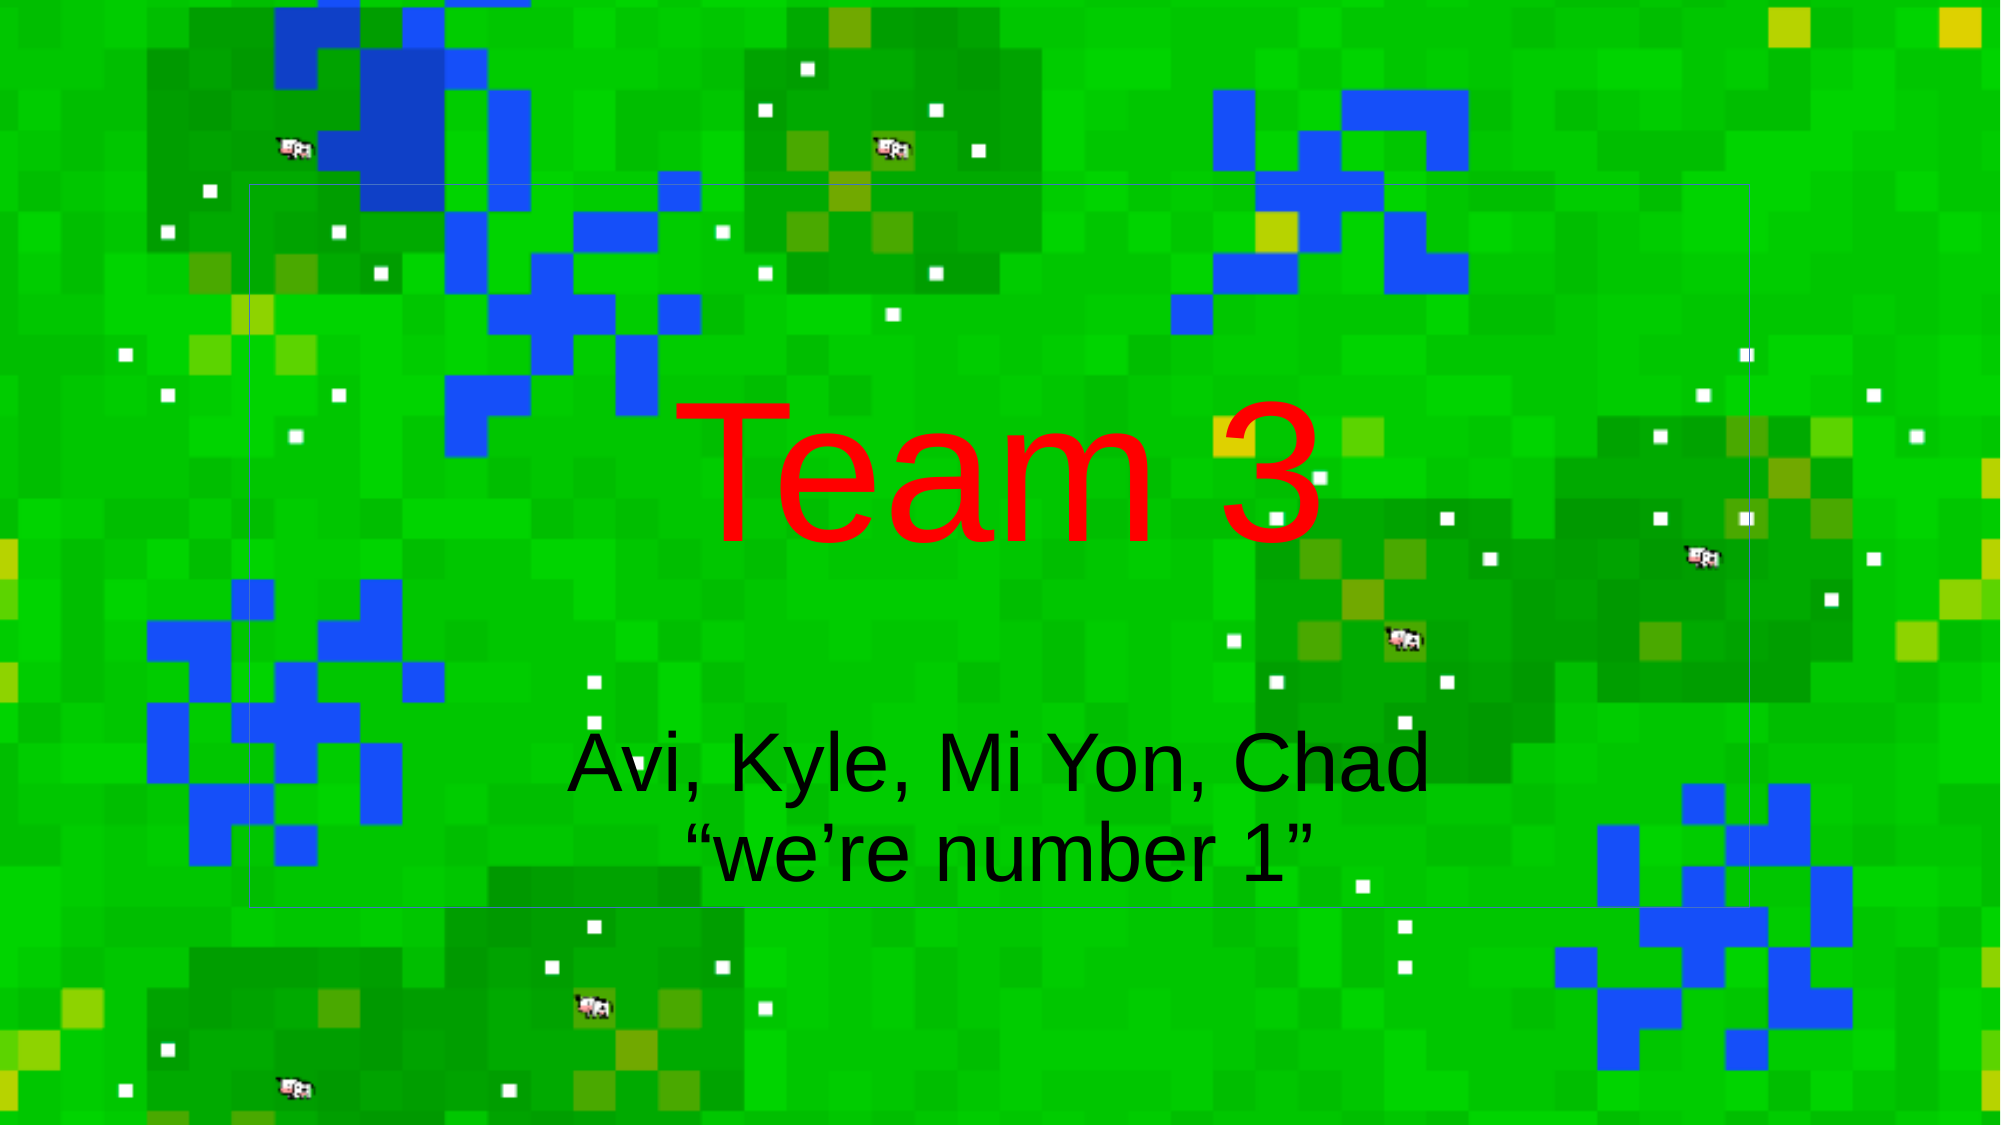

# Team 3 Avi, Kyle, Mi Yon, Chad “we’re number 1”